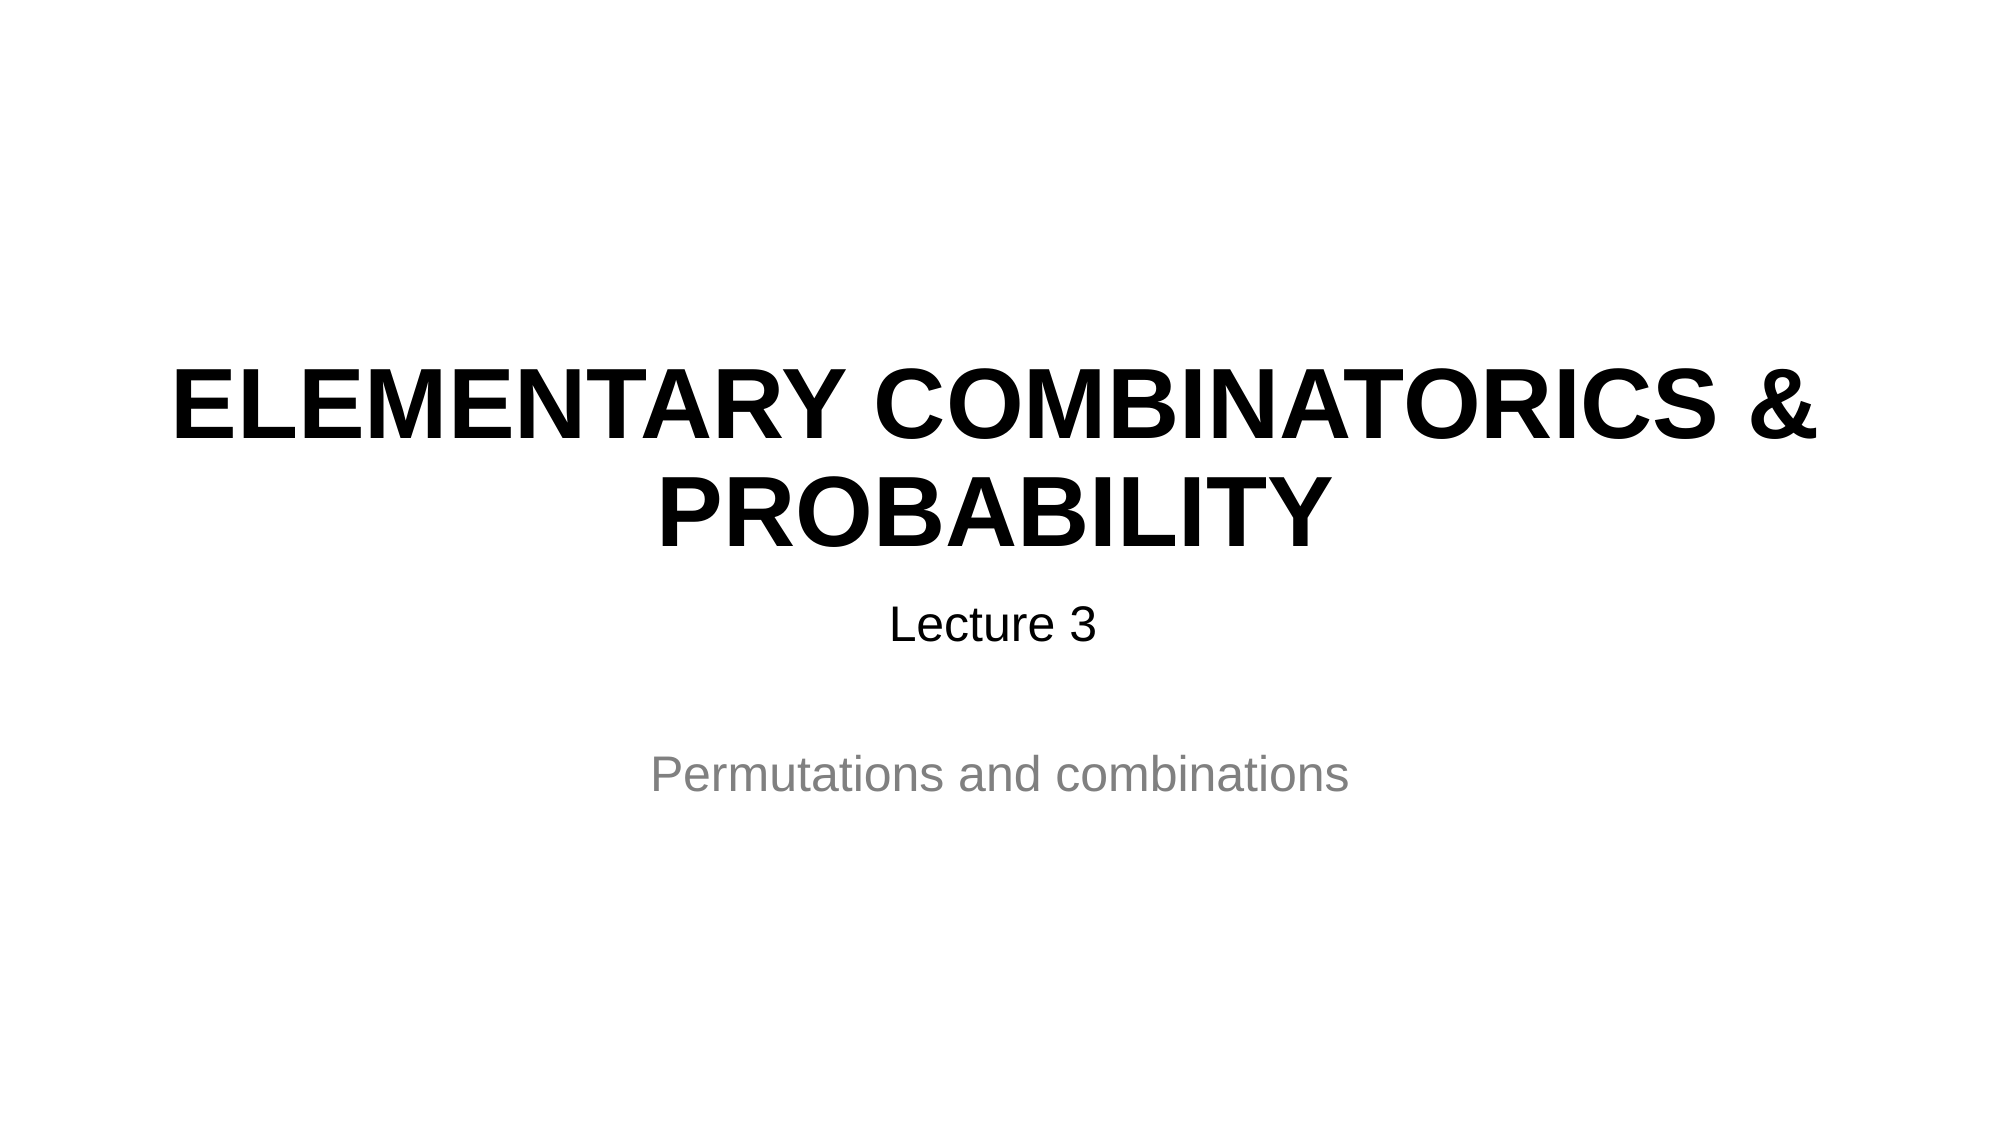

# ELEMENTARY COMBINATORICS & PROBABILITY
Lecture 3

Permutations and combinations